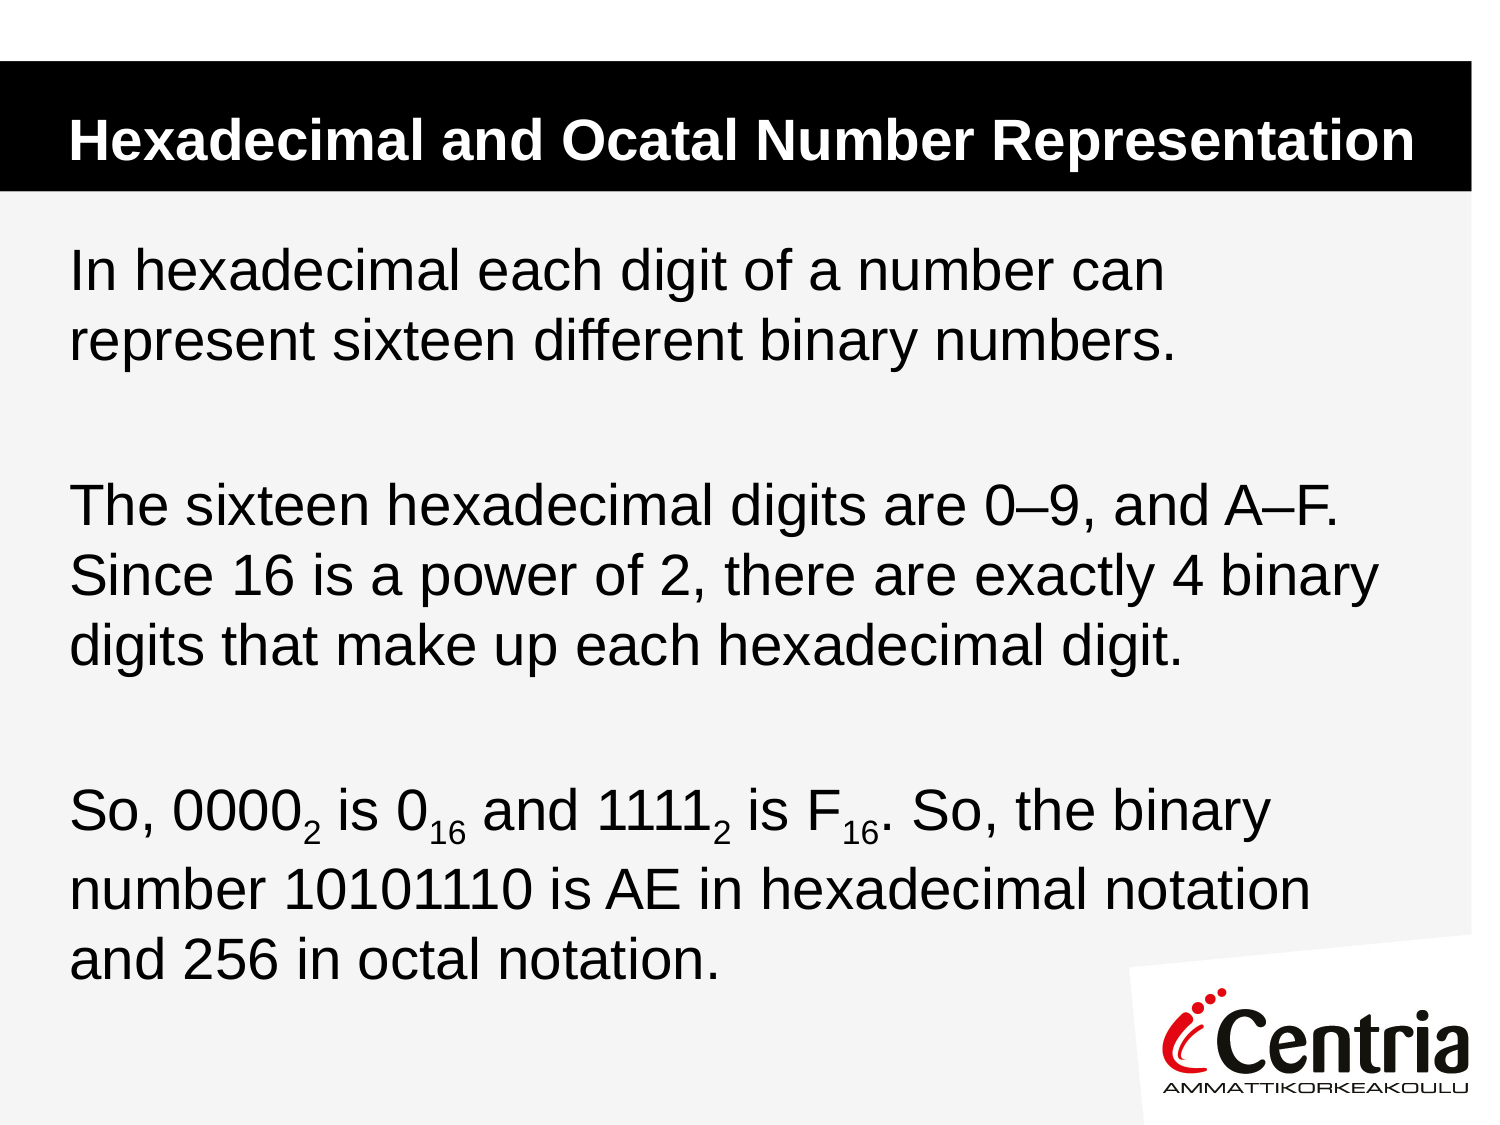

Hexadecimal and Ocatal Number Representation
#
In hexadecimal each digit of a number can represent sixteen different binary numbers.

The sixteen hexadecimal digits are 0–9, and A–F. Since 16 is a power of 2, there are exactly 4 binary digits that make up each hexadecimal digit.

So, 00002 is 016 and 11112 is F16. So, the binary number 10101110 is AE in hexadecimal notation and 256 in octal notation.